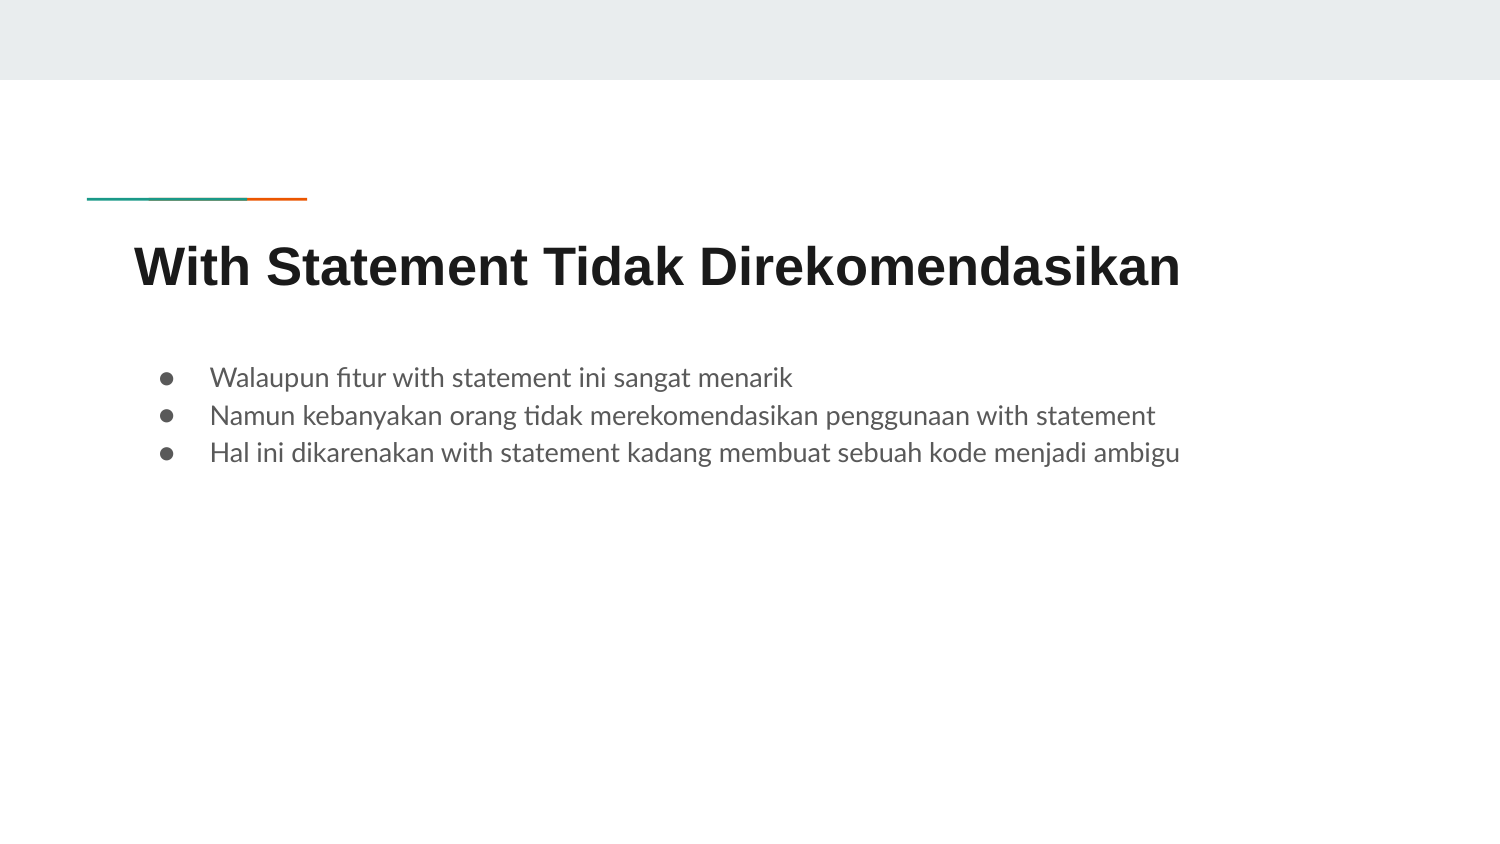

# With Statement Tidak Direkomendasikan
Walaupun fitur with statement ini sangat menarik
Namun kebanyakan orang tidak merekomendasikan penggunaan with statement
Hal ini dikarenakan with statement kadang membuat sebuah kode menjadi ambigu